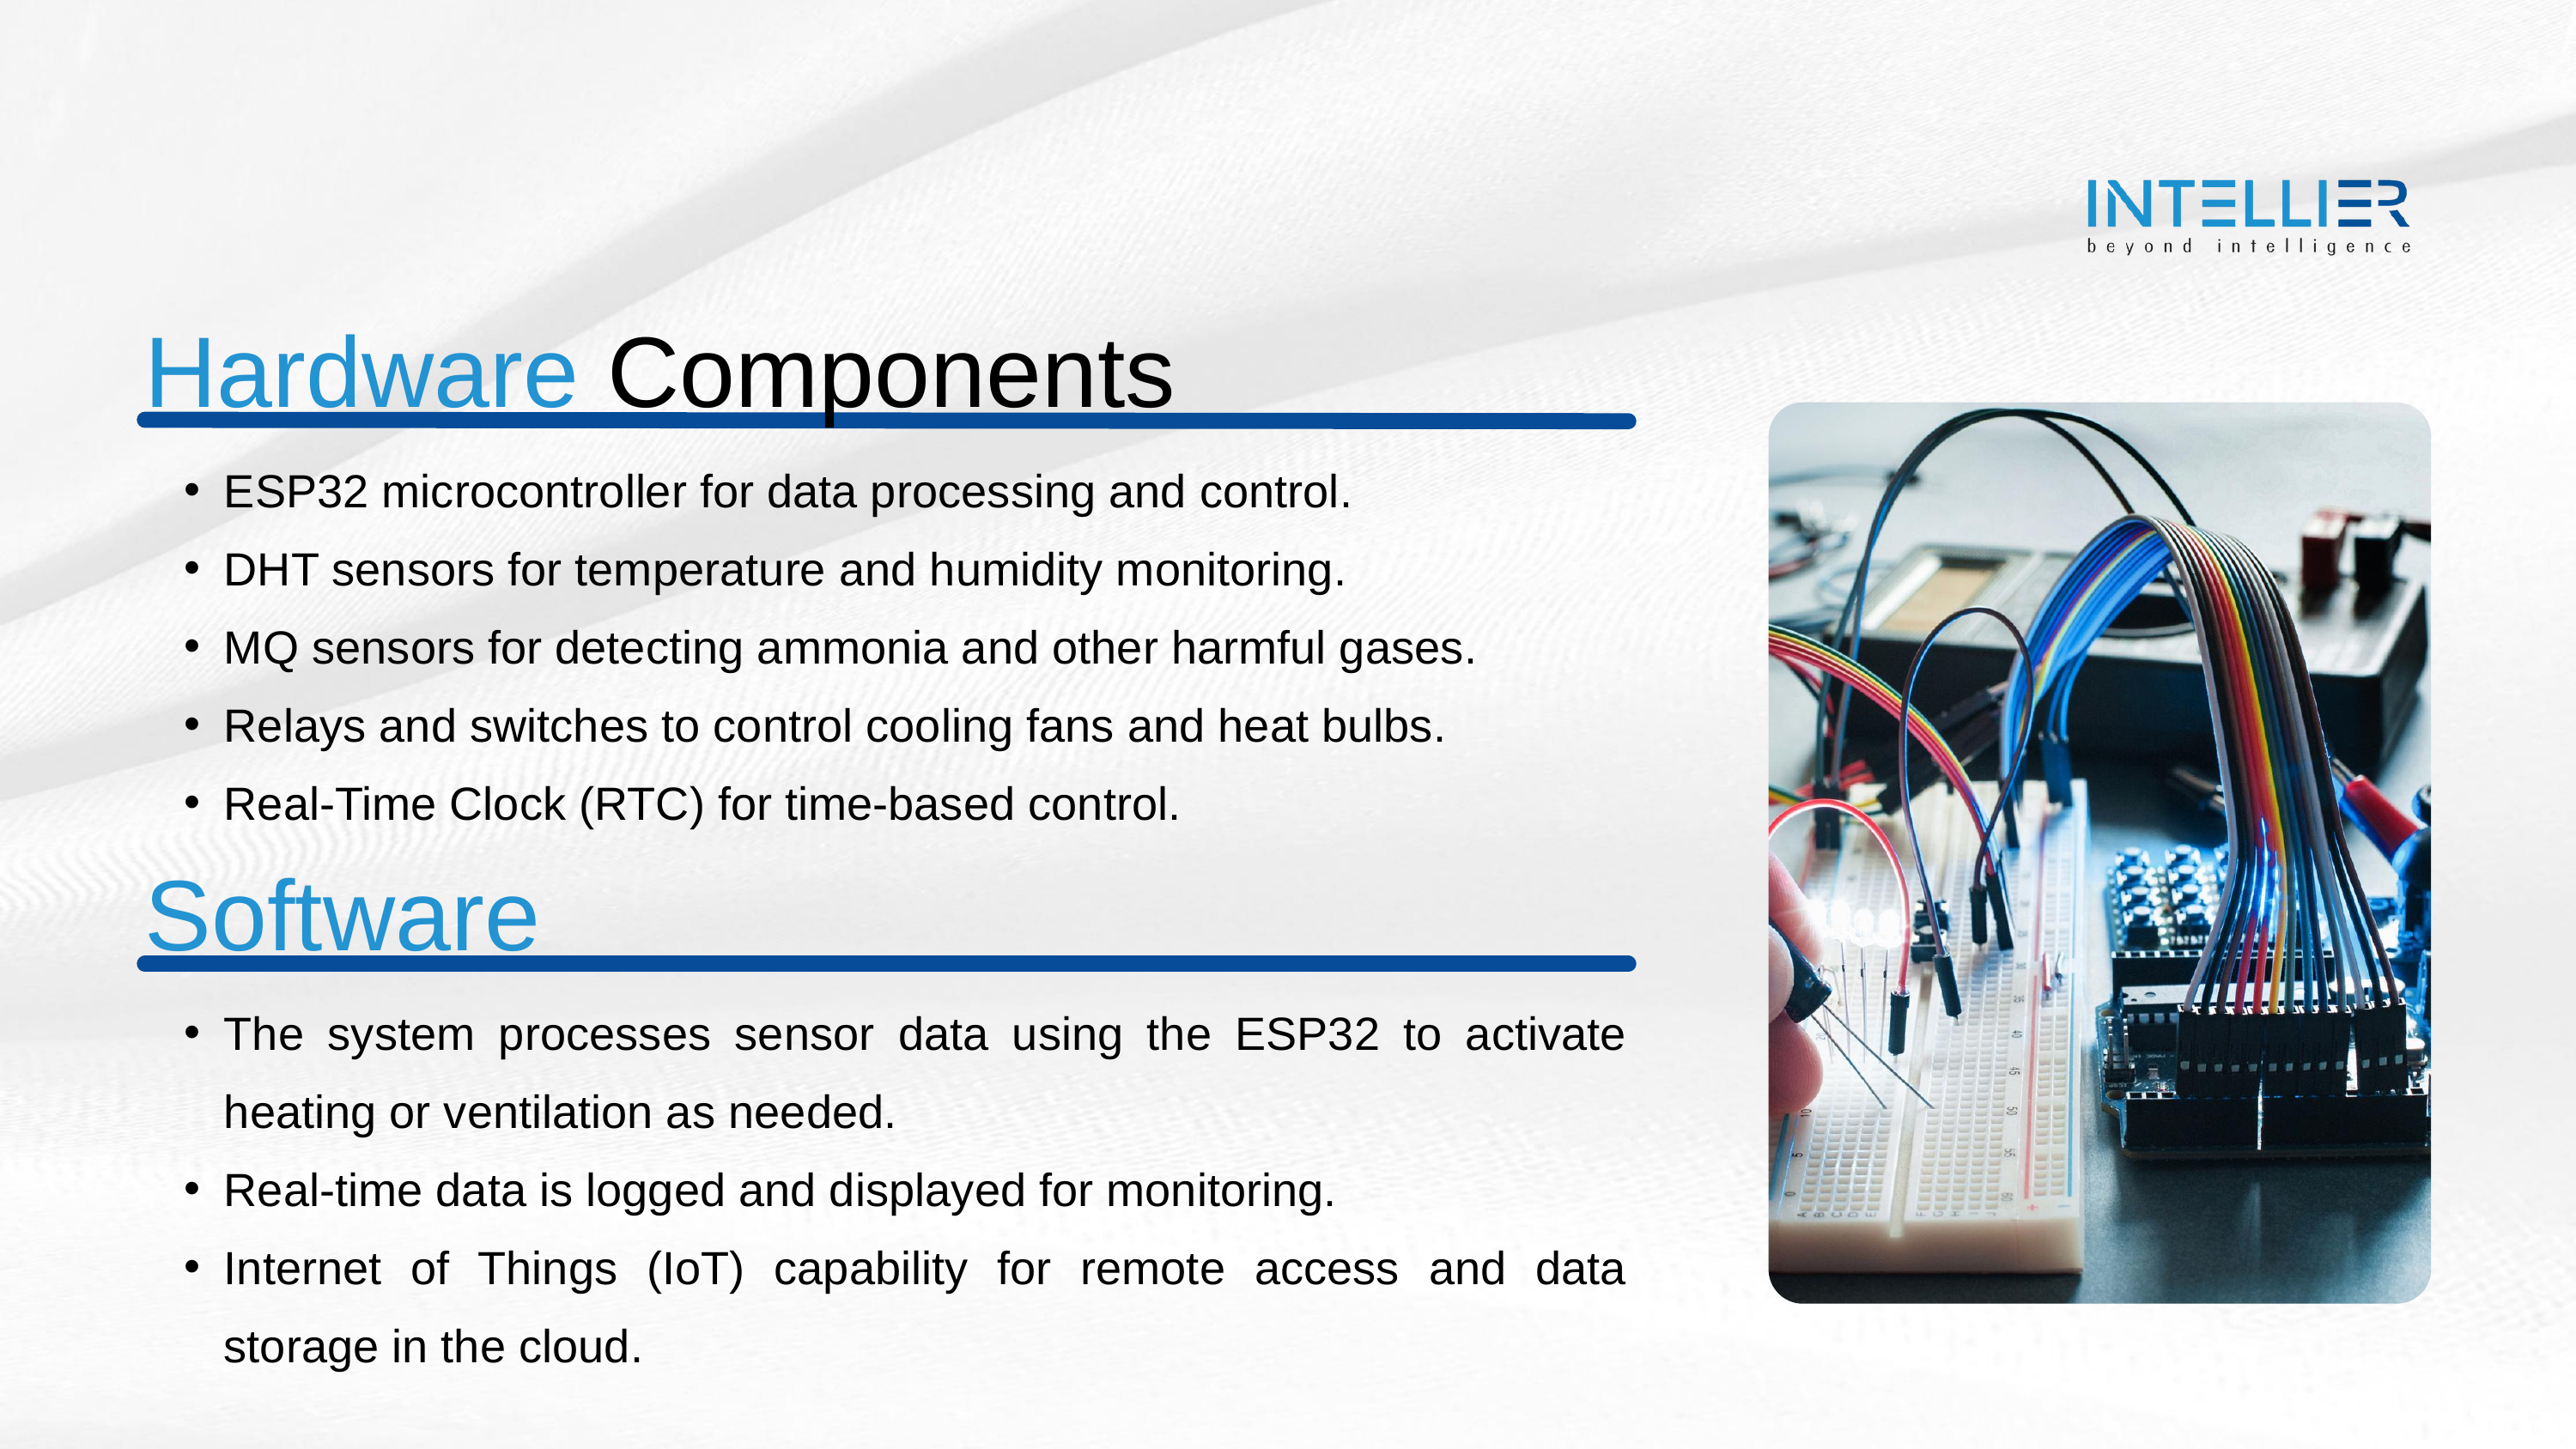

Hardware Components

ESP32 microcontroller for data processing and control.
DHT sensors for temperature and humidity monitoring.
MQ sensors for detecting ammonia and other harmful gases.
Relays and switches to control cooling fans and heat bulbs.
Real-Time Clock (RTC) for time-based control.
Software
The system processes sensor data using the ESP32 to activate heating or ventilation as needed.
Real-time data is logged and displayed for monitoring.
Internet of Things (IoT) capability for remote access and data storage in the cloud.